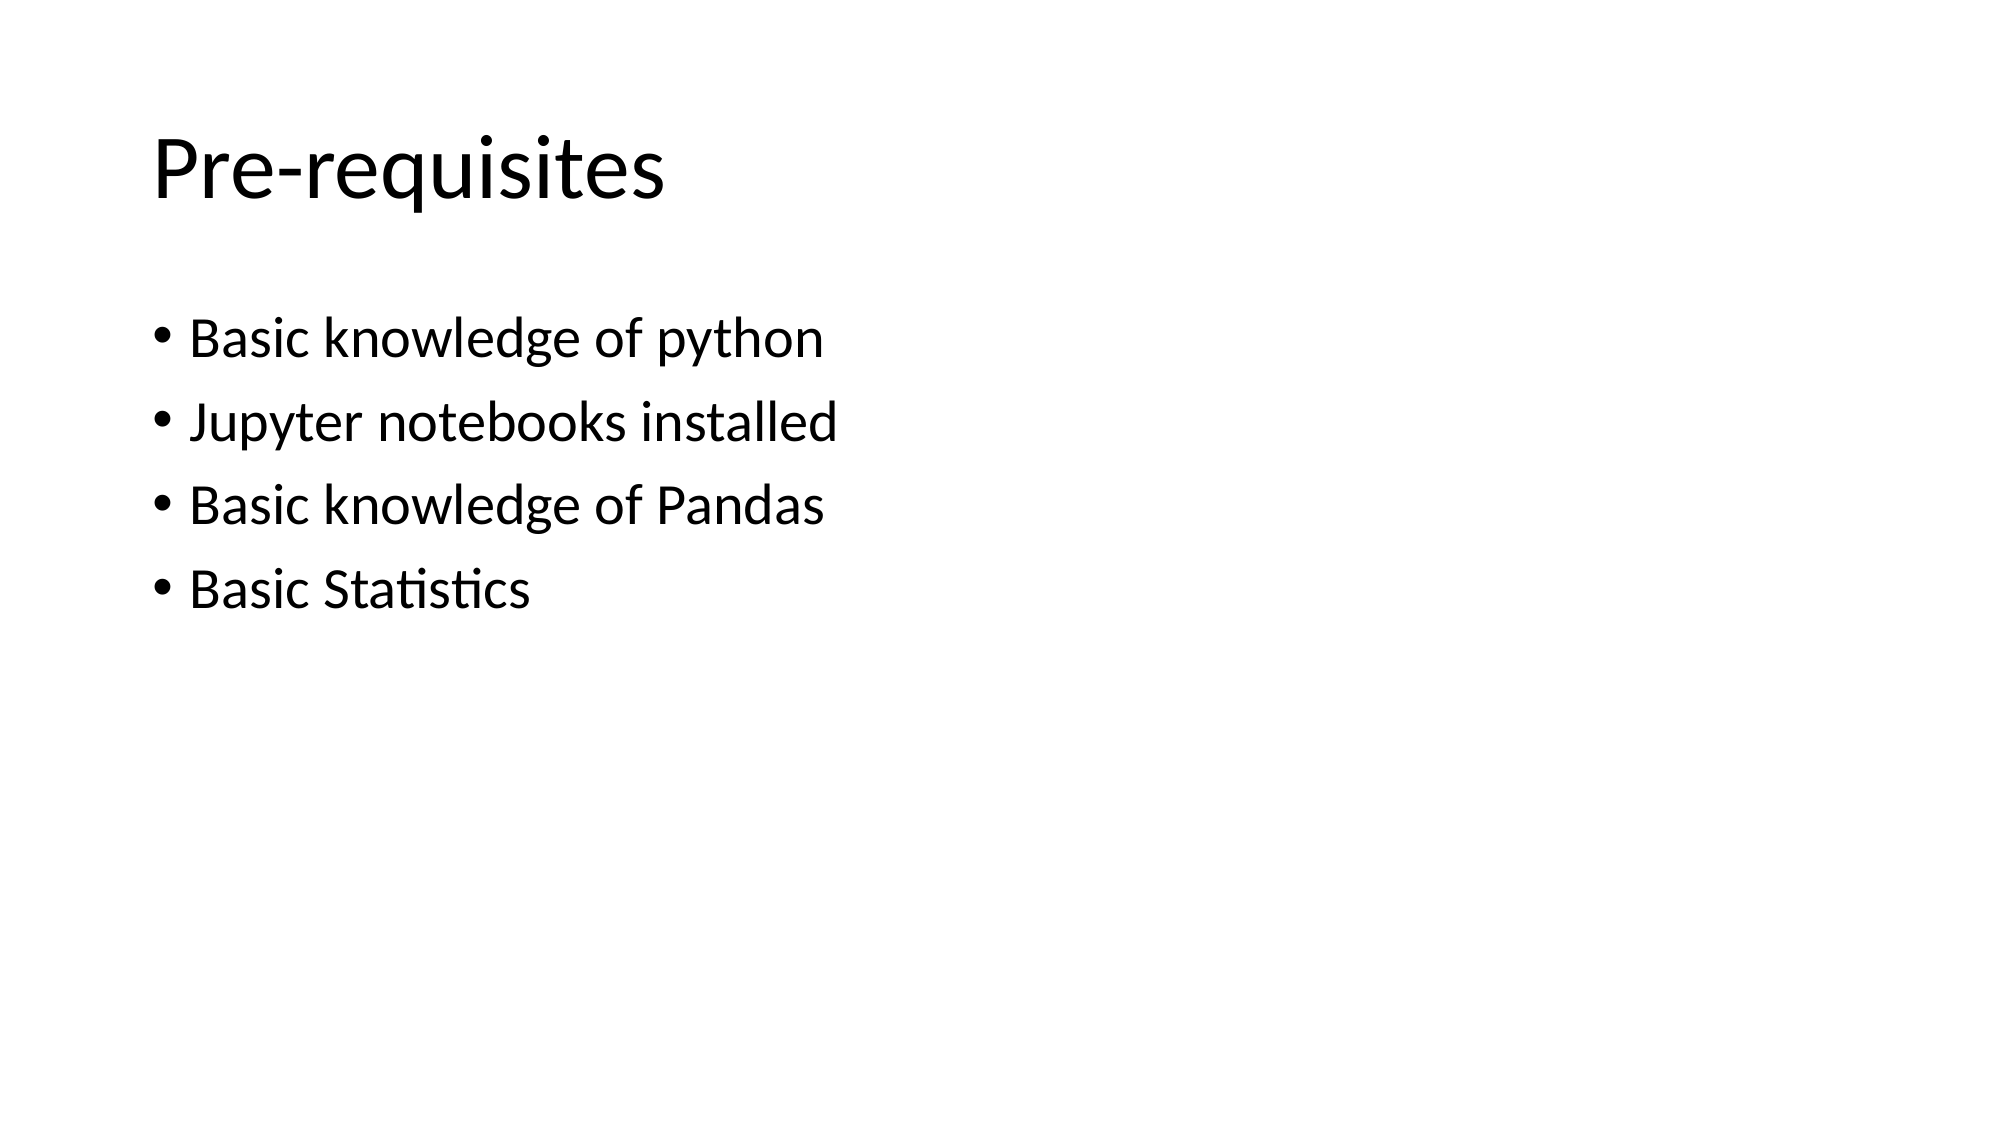

# Pre-requisites
Basic knowledge of python
Jupyter notebooks installed
Basic knowledge of Pandas
Basic Statistics